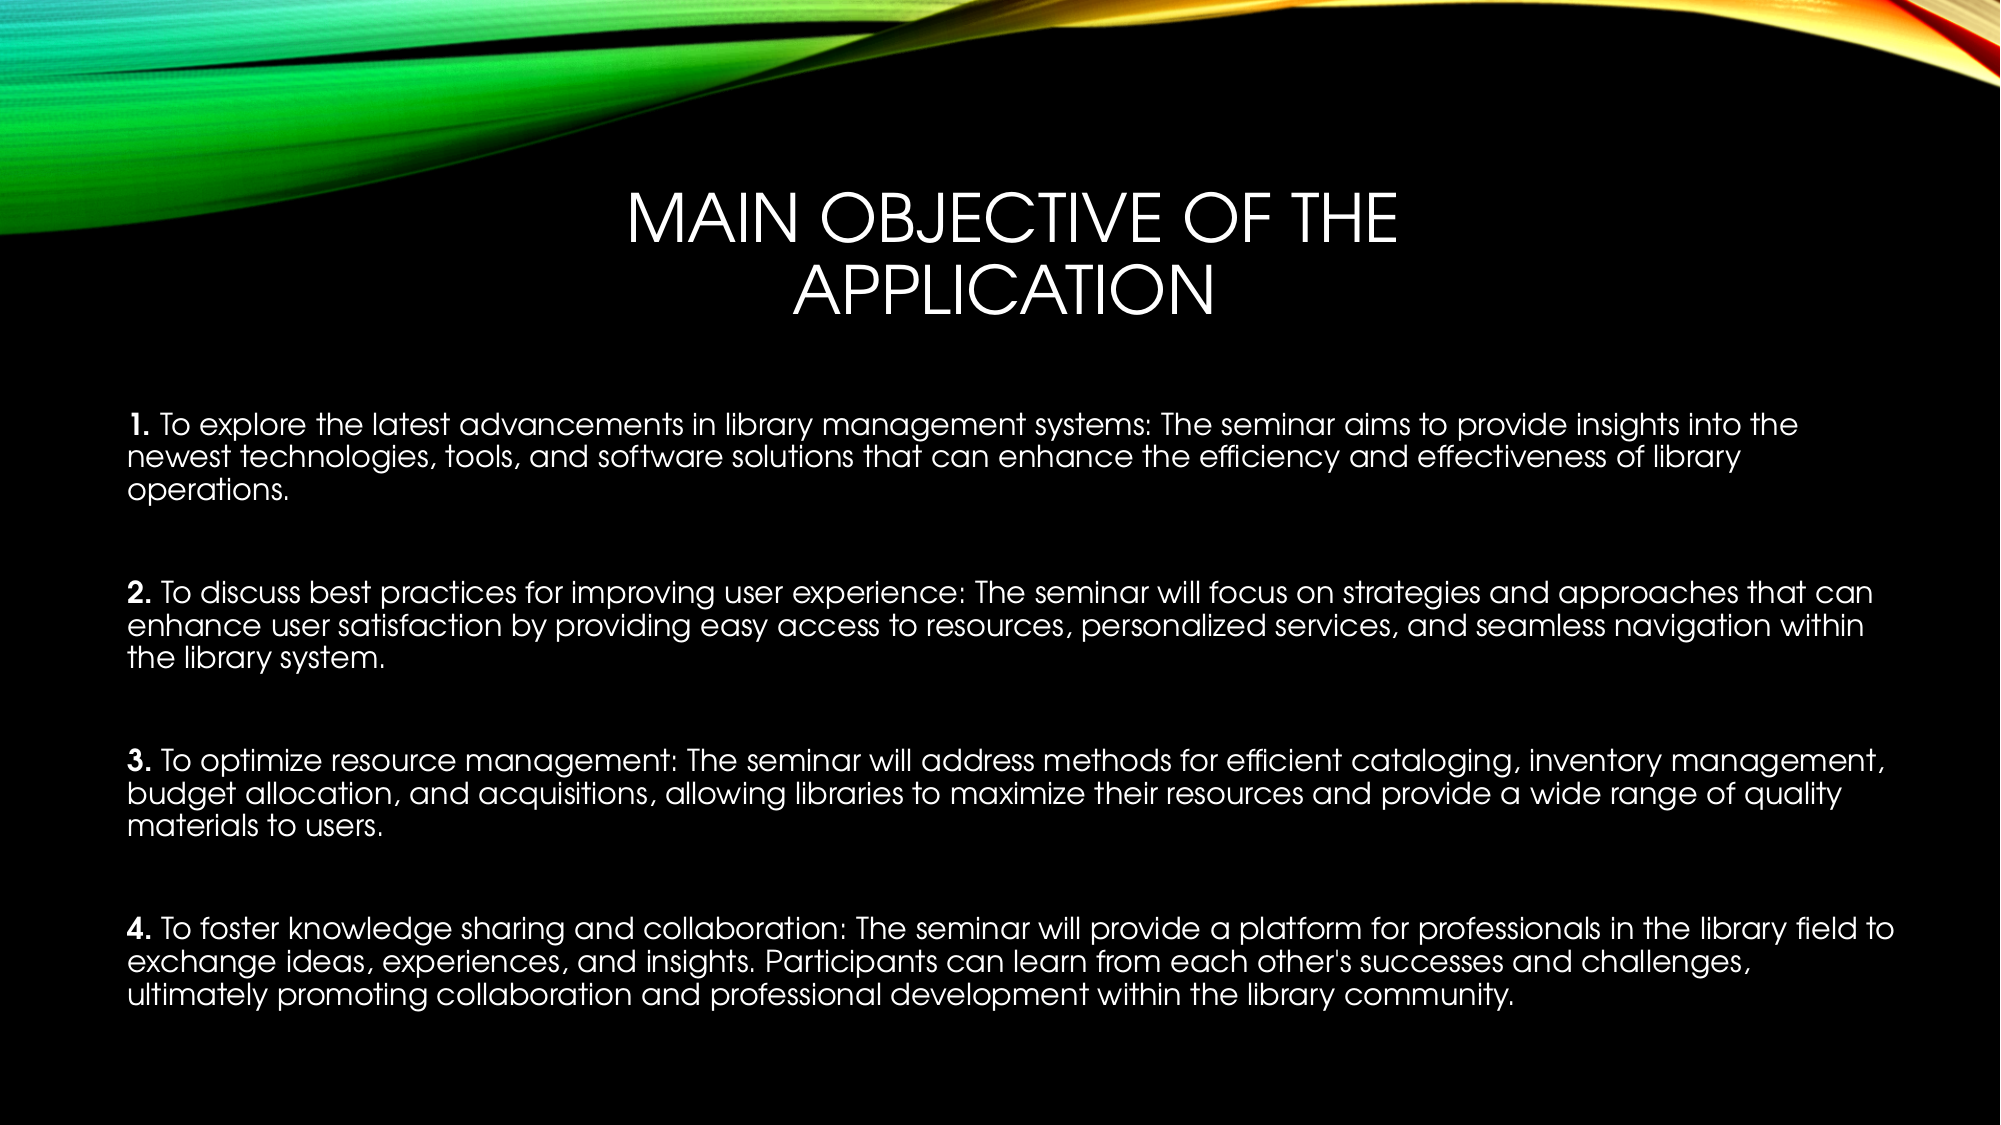

# Main Objective of the application
1. To explore the latest advancements in library management systems: The seminar aims to provide insights into the newest technologies, tools, and software solutions that can enhance the efficiency and effectiveness of library operations.

2. To discuss best practices for improving user experience: The seminar will focus on strategies and approaches that can enhance user satisfaction by providing easy access to resources, personalized services, and seamless navigation within the library system.

3. To optimize resource management: The seminar will address methods for efficient cataloging, inventory management, budget allocation, and acquisitions, allowing libraries to maximize their resources and provide a wide range of quality materials to users.

4. To foster knowledge sharing and collaboration: The seminar will provide a platform for professionals in the library field to exchange ideas, experiences, and insights. Participants can learn from each other's successes and challenges, ultimately promoting collaboration and professional development within the library community.